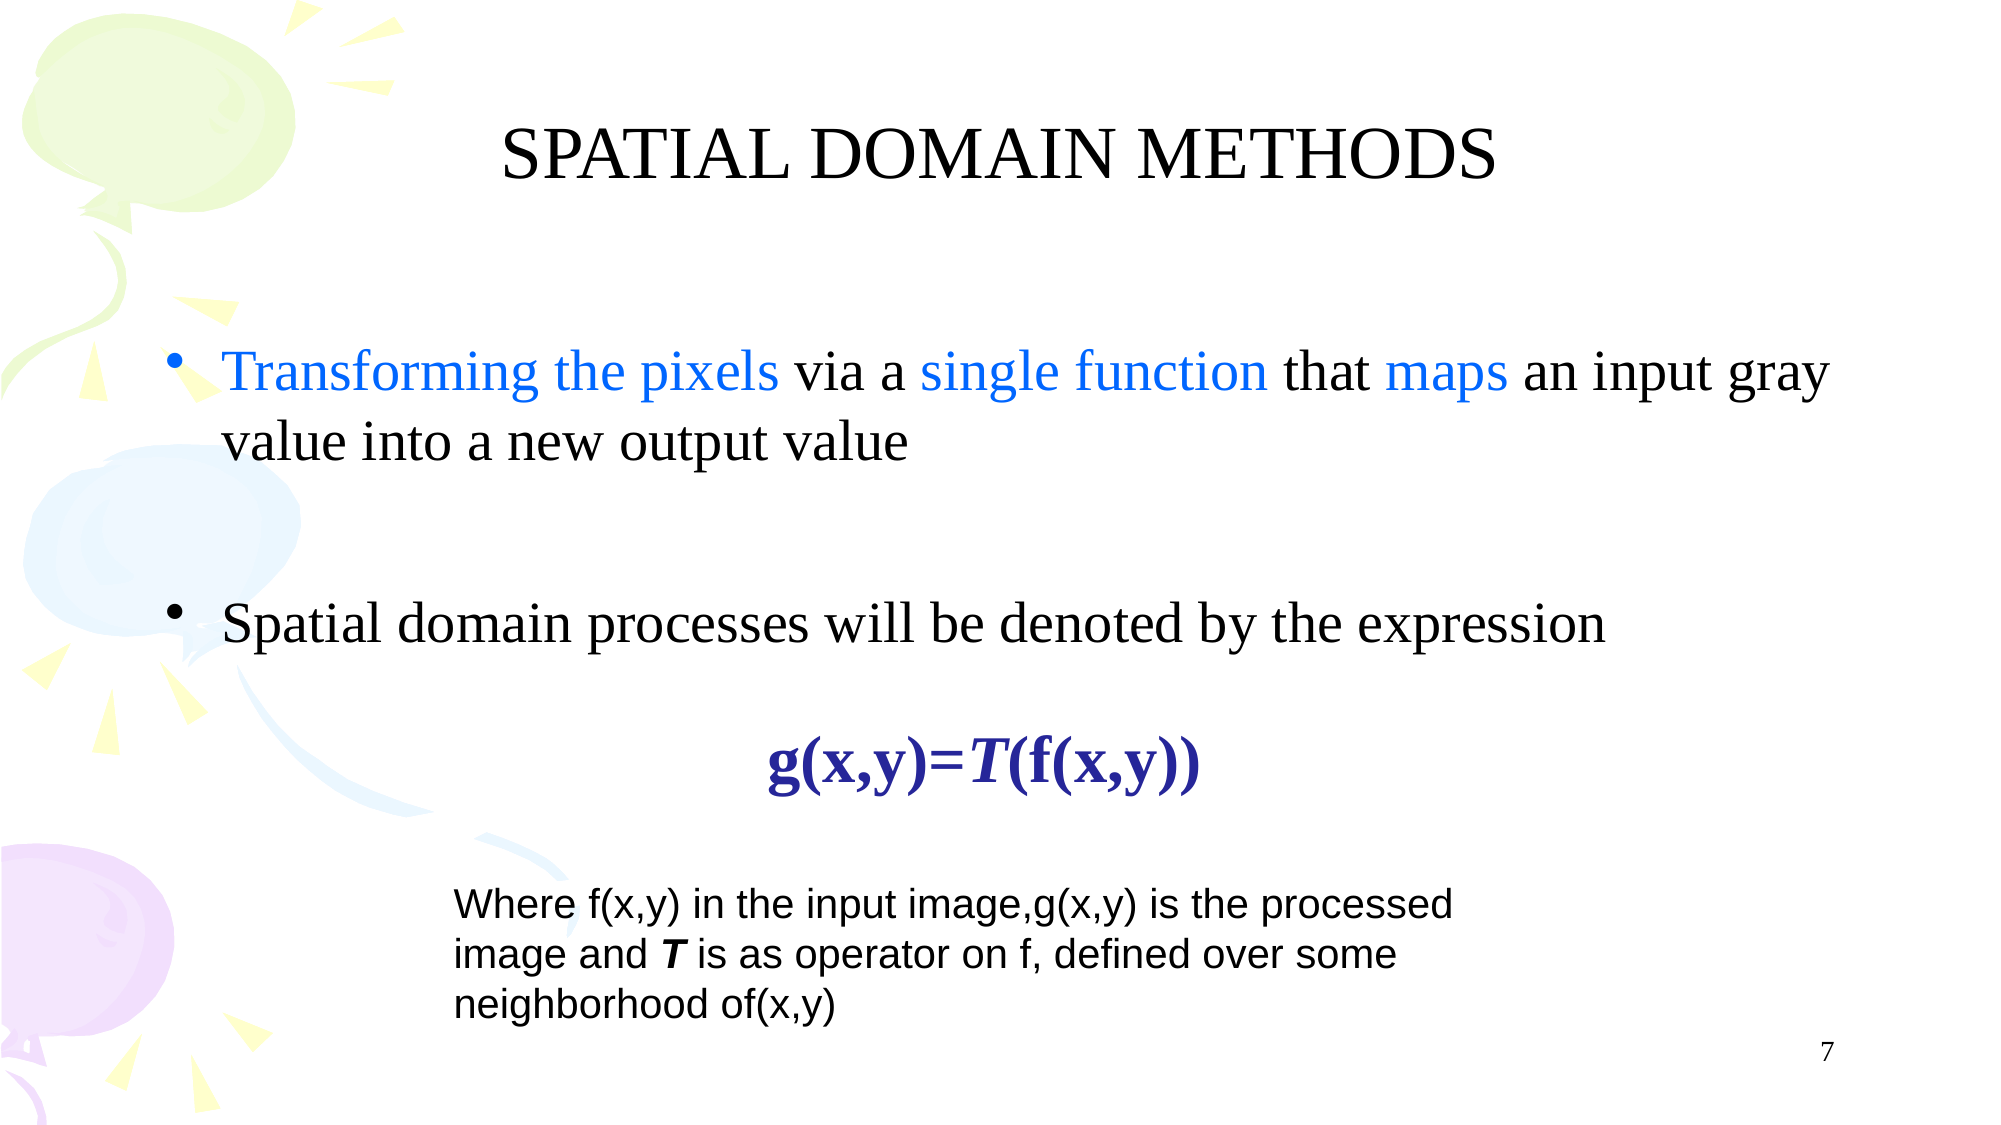

# SPATIAL DOMAIN METHODS
Transforming the pixels via a single function that maps an input gray value into a new output value

Spatial domain processes will be denoted by the expression

 g(x,y)=T(f(x,y))
Where f(x,y) in the input image,g(x,y) is the processed image and T is as operator on f, defined over some neighborhood of(x,y)
7